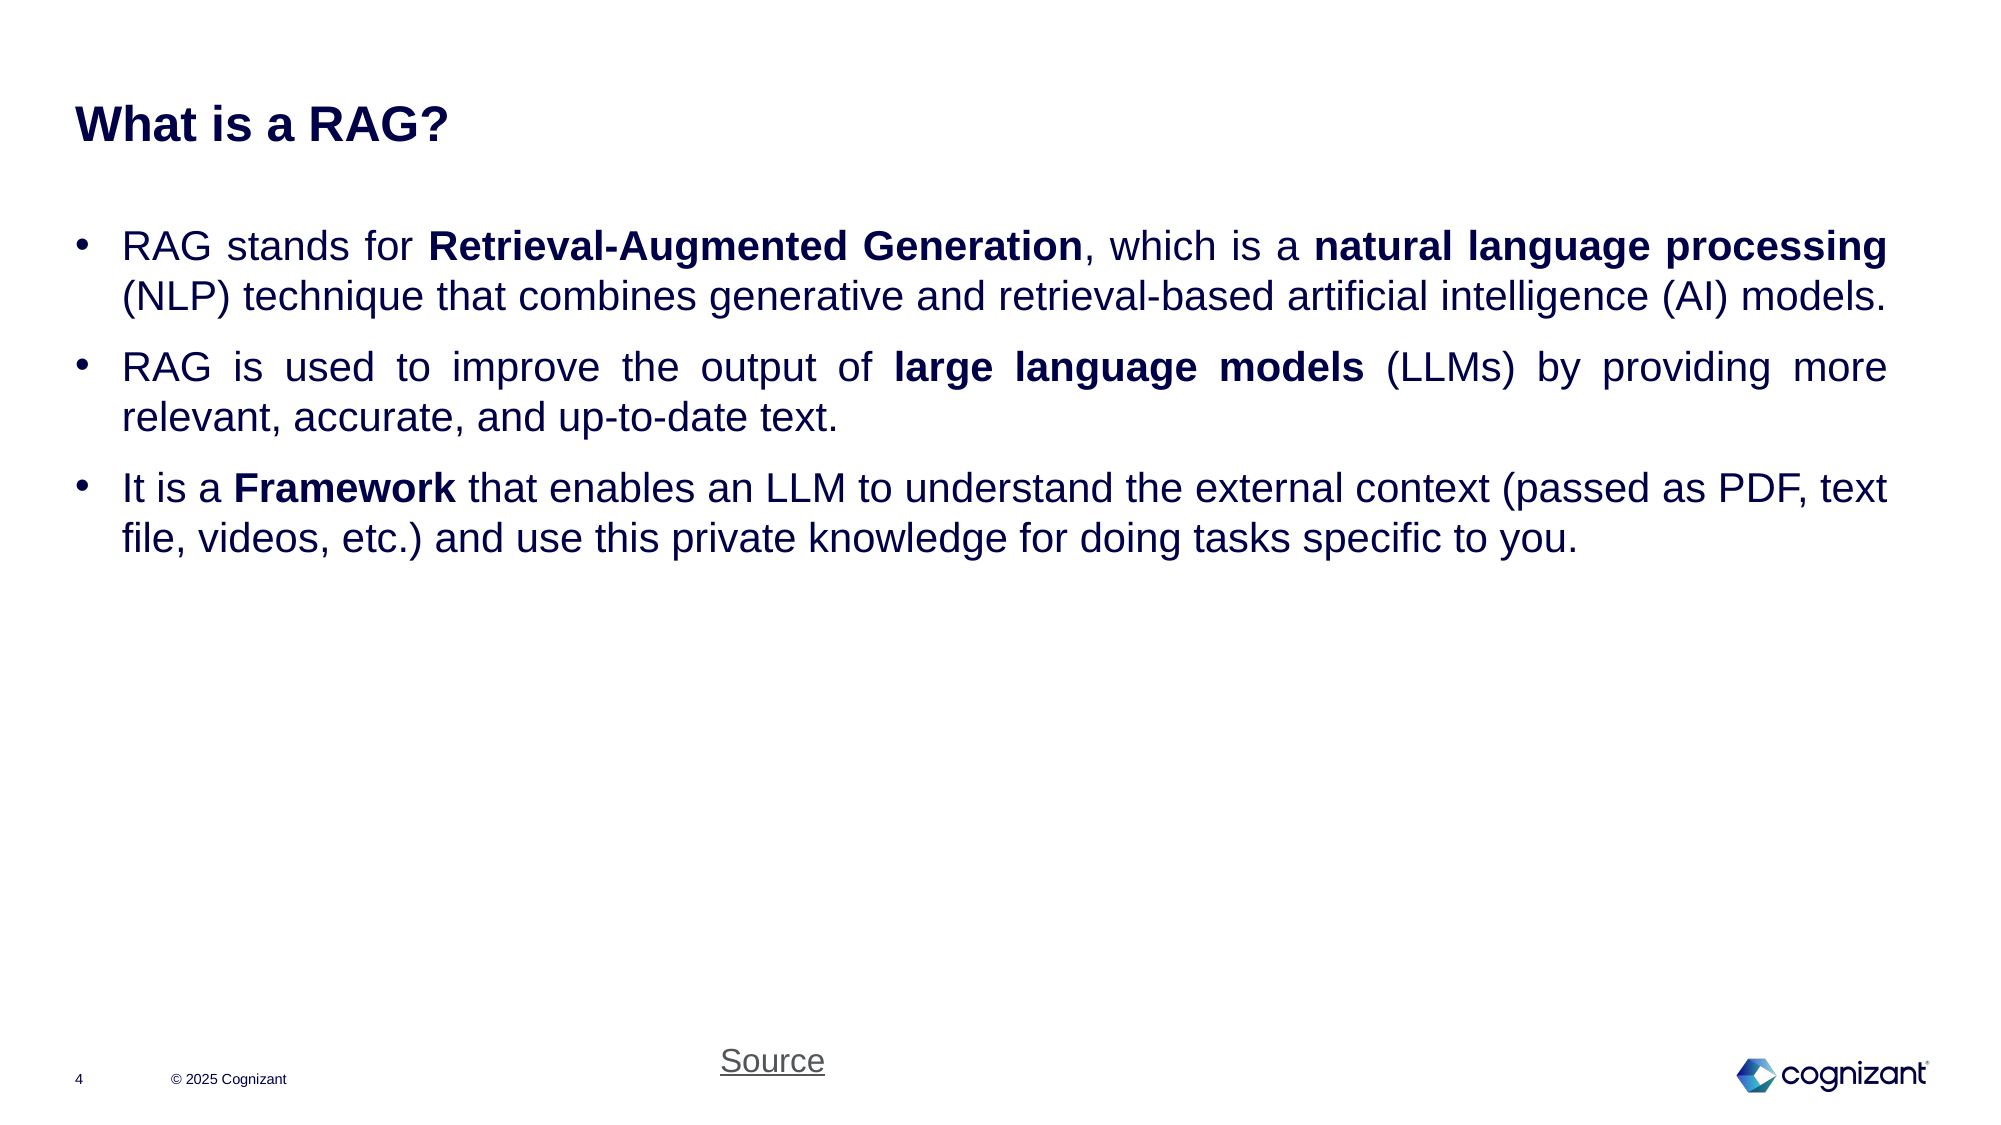

# What is a RAG?
RAG stands for Retrieval-Augmented Generation, which is a natural language processing (NLP) technique that combines generative and retrieval-based artificial intelligence (AI) models.
RAG is used to improve the output of large language models (LLMs) by providing more relevant, accurate, and up-to-date text.
It is a Framework that enables an LLM to understand the external context (passed as PDF, text file, videos, etc.) and use this private knowledge for doing tasks specific to you.
Source
© 2025 Cognizant
4